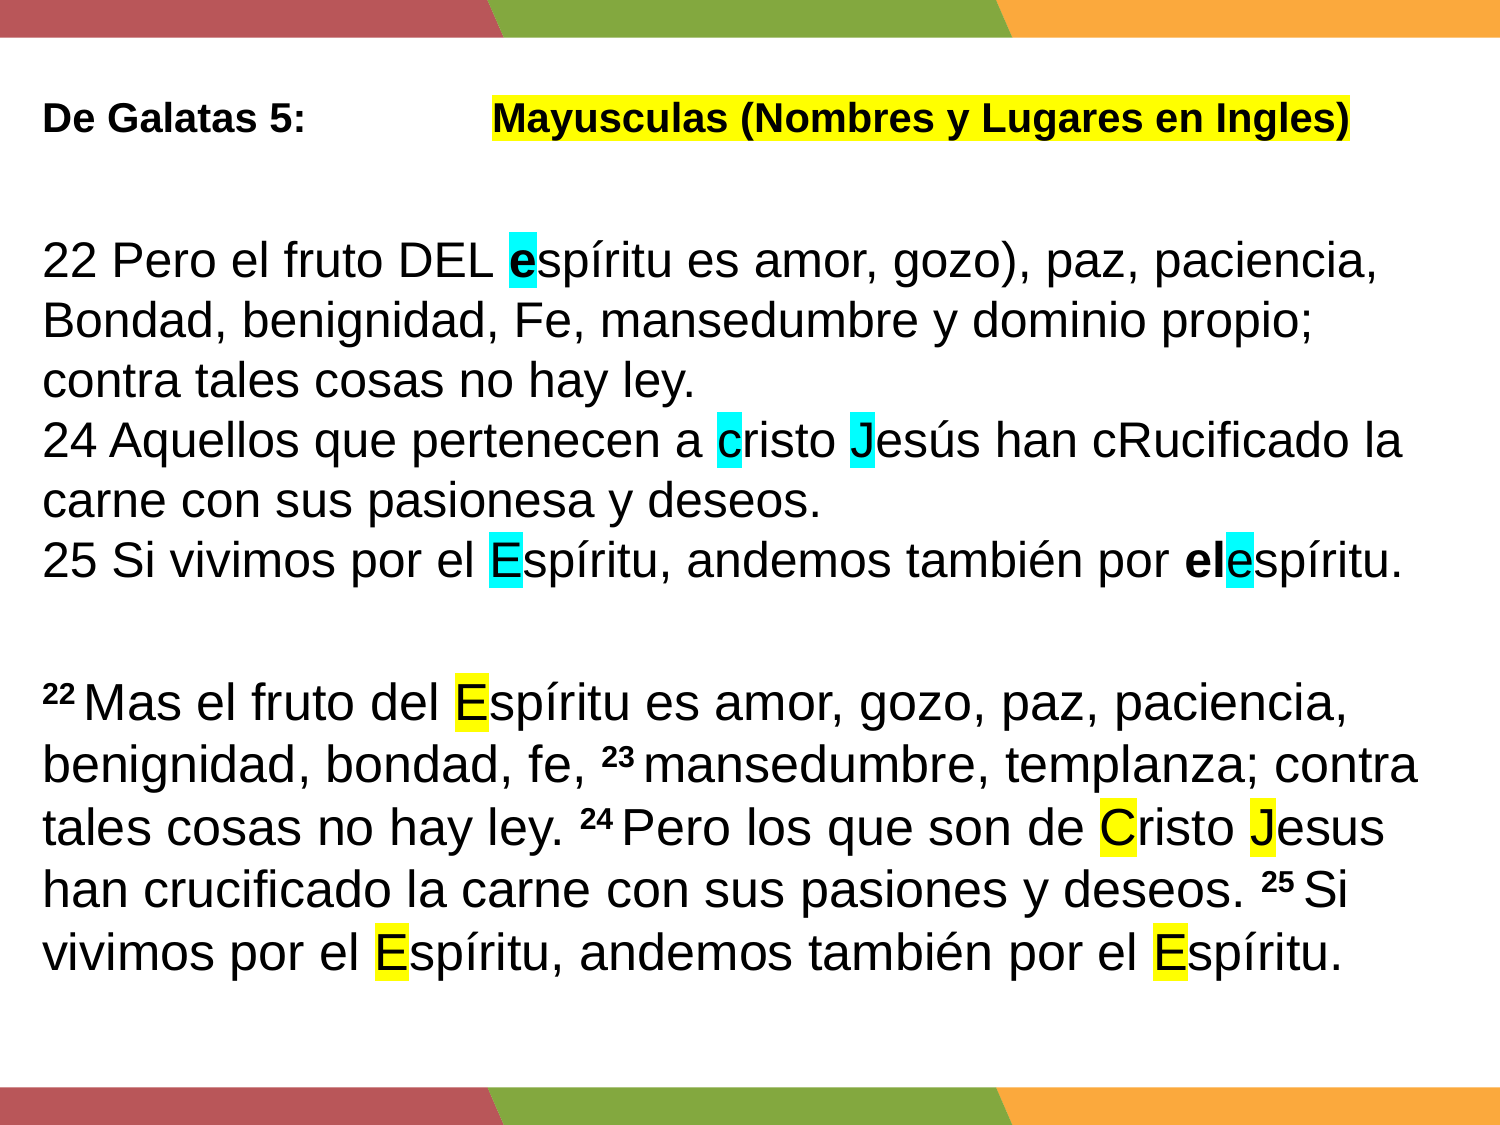

De Galatas 5:		Mayusculas (Nombres y Lugares en Ingles)

22 Pero el fruto DEL espíritu es amor, gozo), paz, paciencia, Bondad, benignidad, Fe, mansedumbre y dominio propio; contra tales cosas no hay ley.
24 Aquellos que pertenecen a cristo Jesús han cRucificado la carne con sus pasionesa y deseos.
25 Si vivimos por el Espíritu, andemos también por elespíritu.

22 Mas el fruto del Espíritu es amor, gozo, paz, paciencia, benignidad, bondad, fe, 23 mansedumbre, templanza; contra tales cosas no hay ley. 24 Pero los que son de Cristo Jesus han crucificado la carne con sus pasiones y deseos. 25 Si vivimos por el Espíritu, andemos también por el Espíritu.